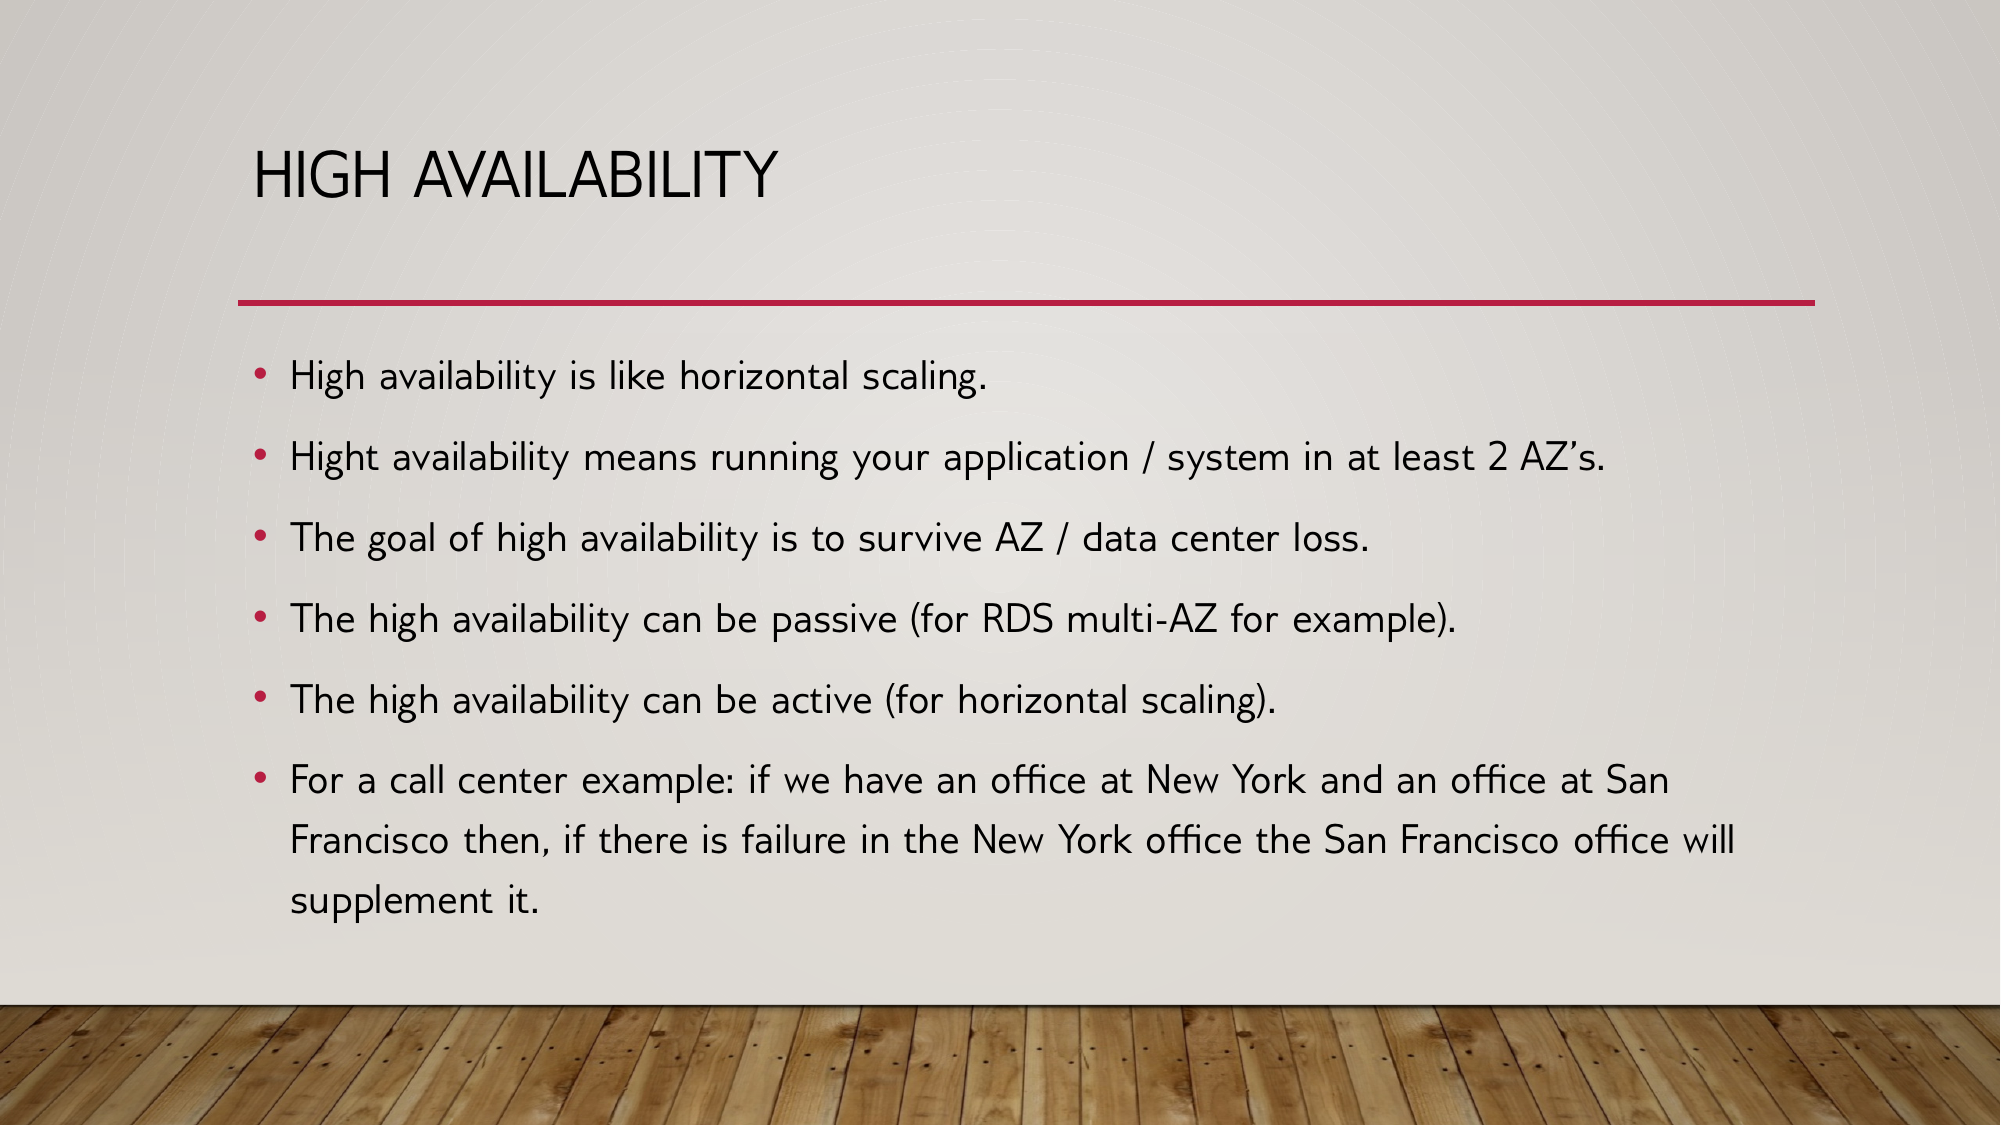

# High availability
High availability is like horizontal scaling.
Hight availability means running your application / system in at least 2 AZ’s.
The goal of high availability is to survive AZ / data center loss.
The high availability can be passive (for RDS multi-AZ for example).
The high availability can be active (for horizontal scaling).
For a call center example: if we have an office at New York and an office at San Francisco then, if there is failure in the New York office the San Francisco office will supplement it.